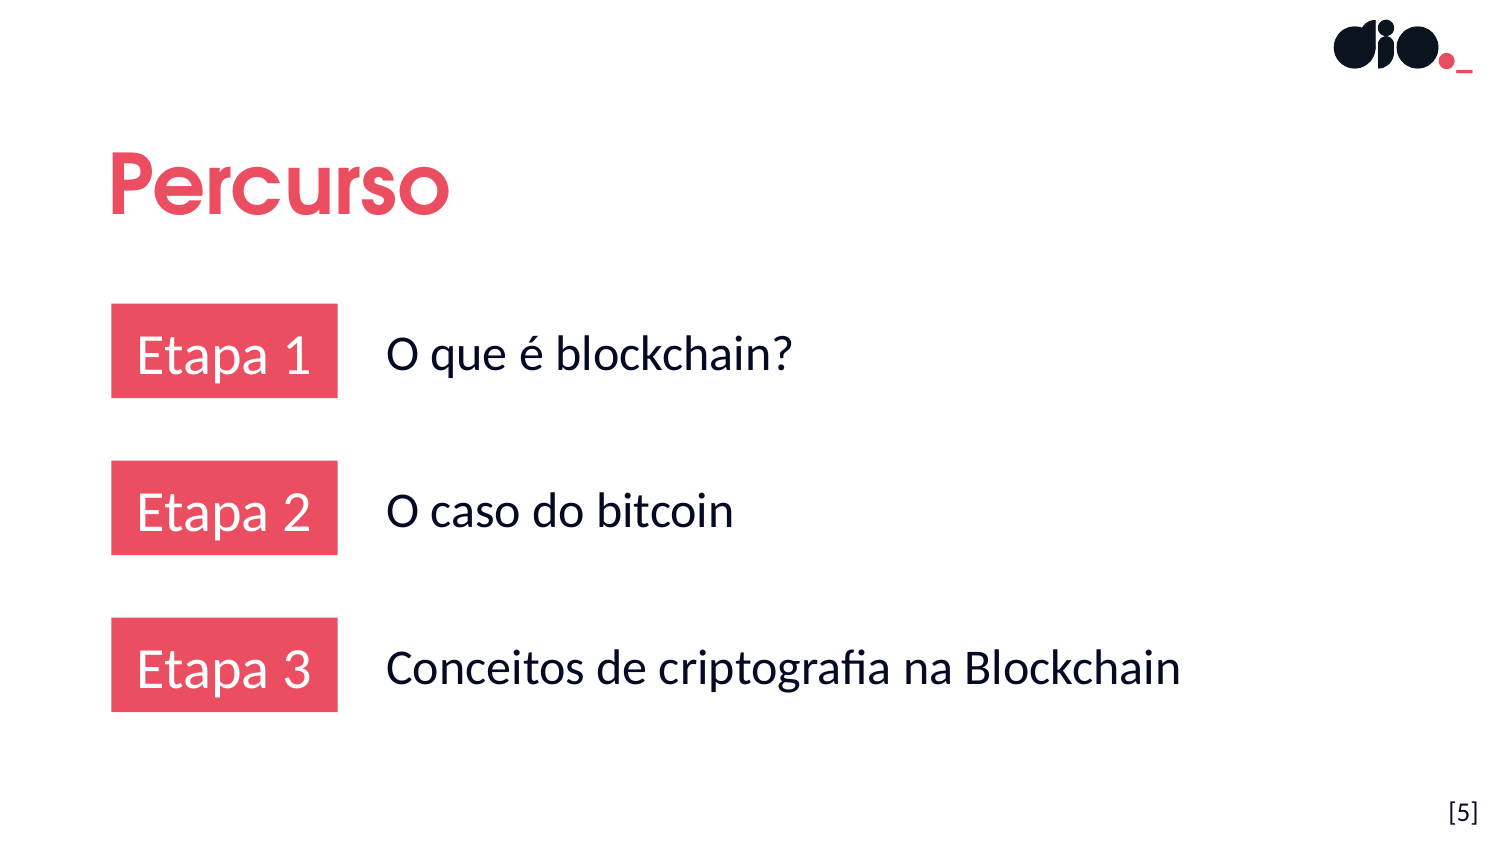

Percurso
Etapa 1
O que é blockchain?
Etapa 2
O caso do bitcoin
Etapa 3
Conceitos de criptografia na Blockchain
[5]